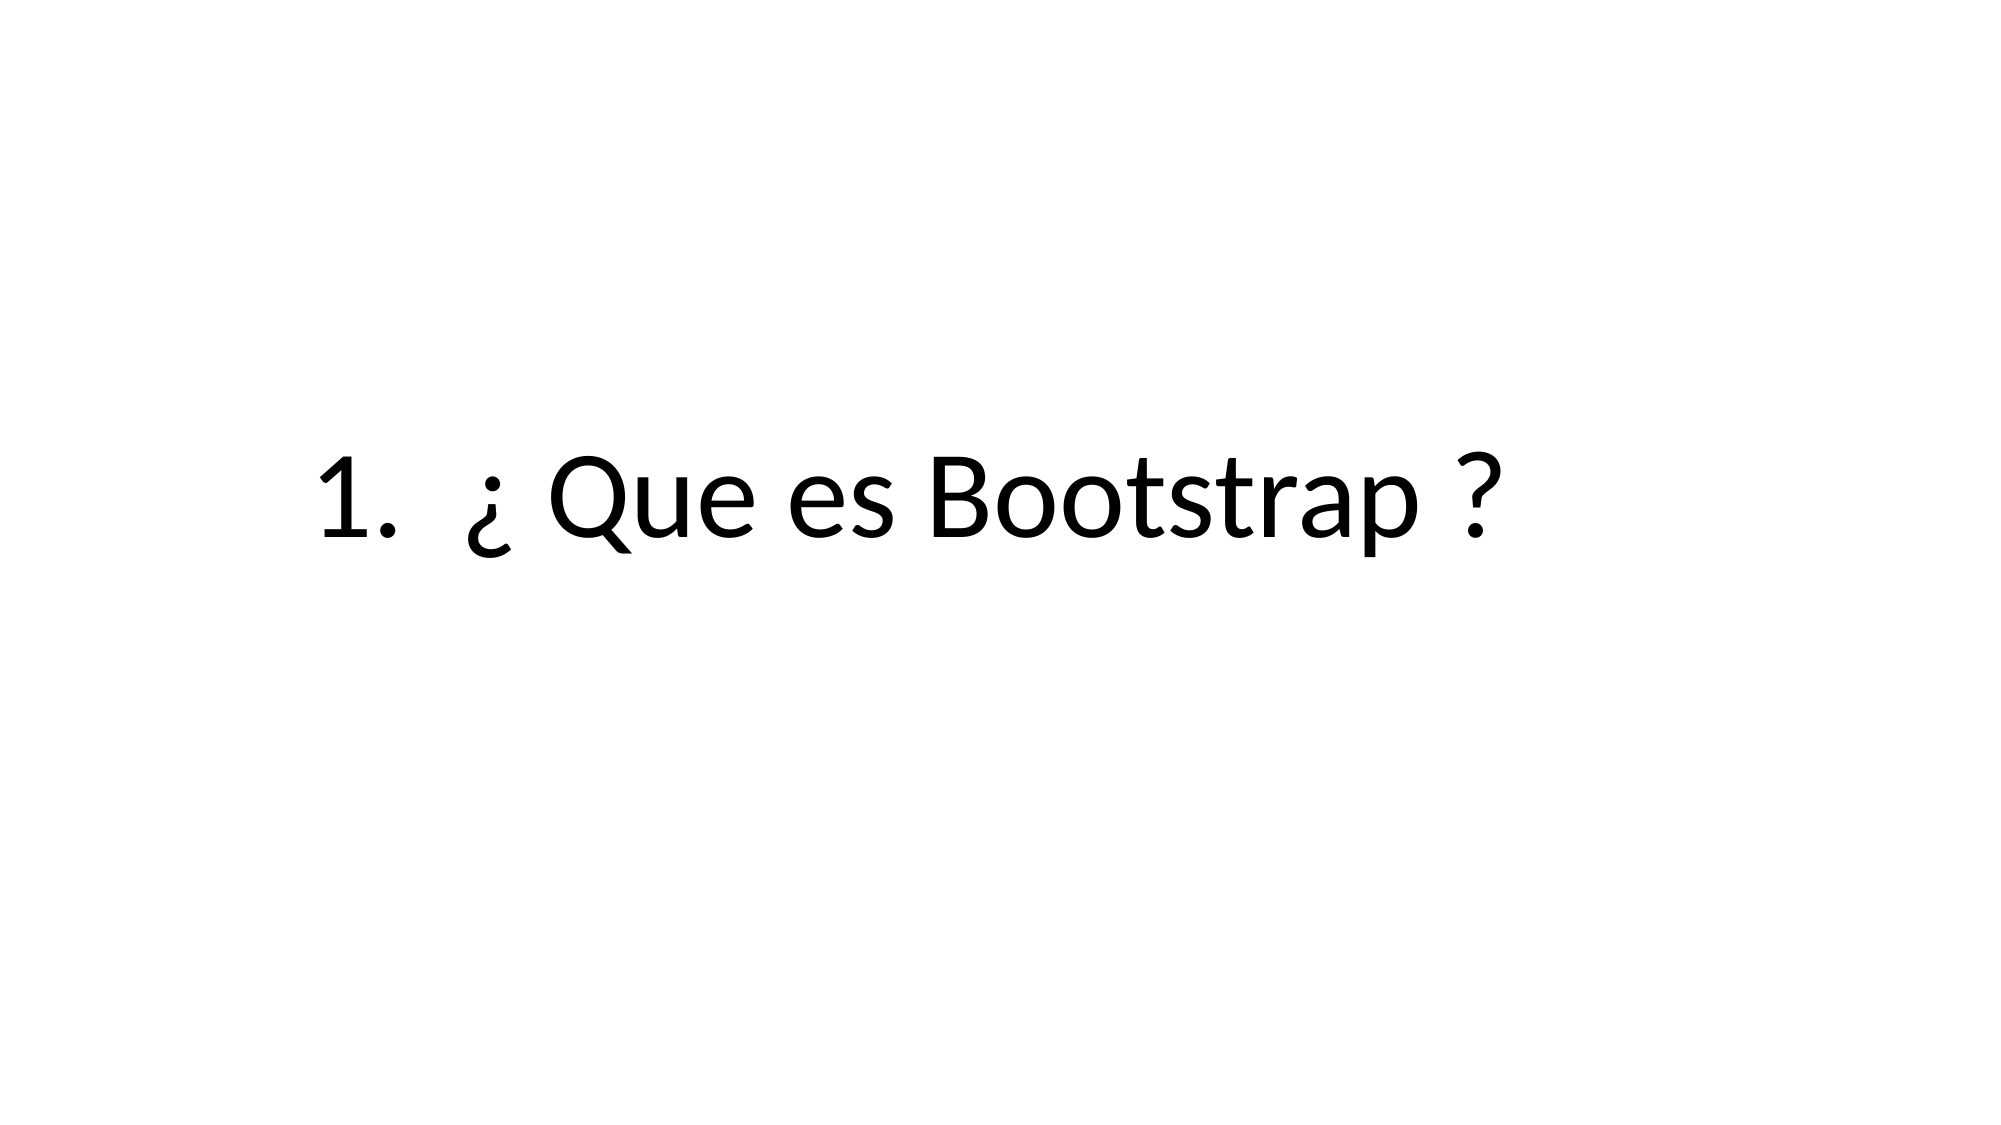

# 1.  ¿ Que es Bootstrap ?